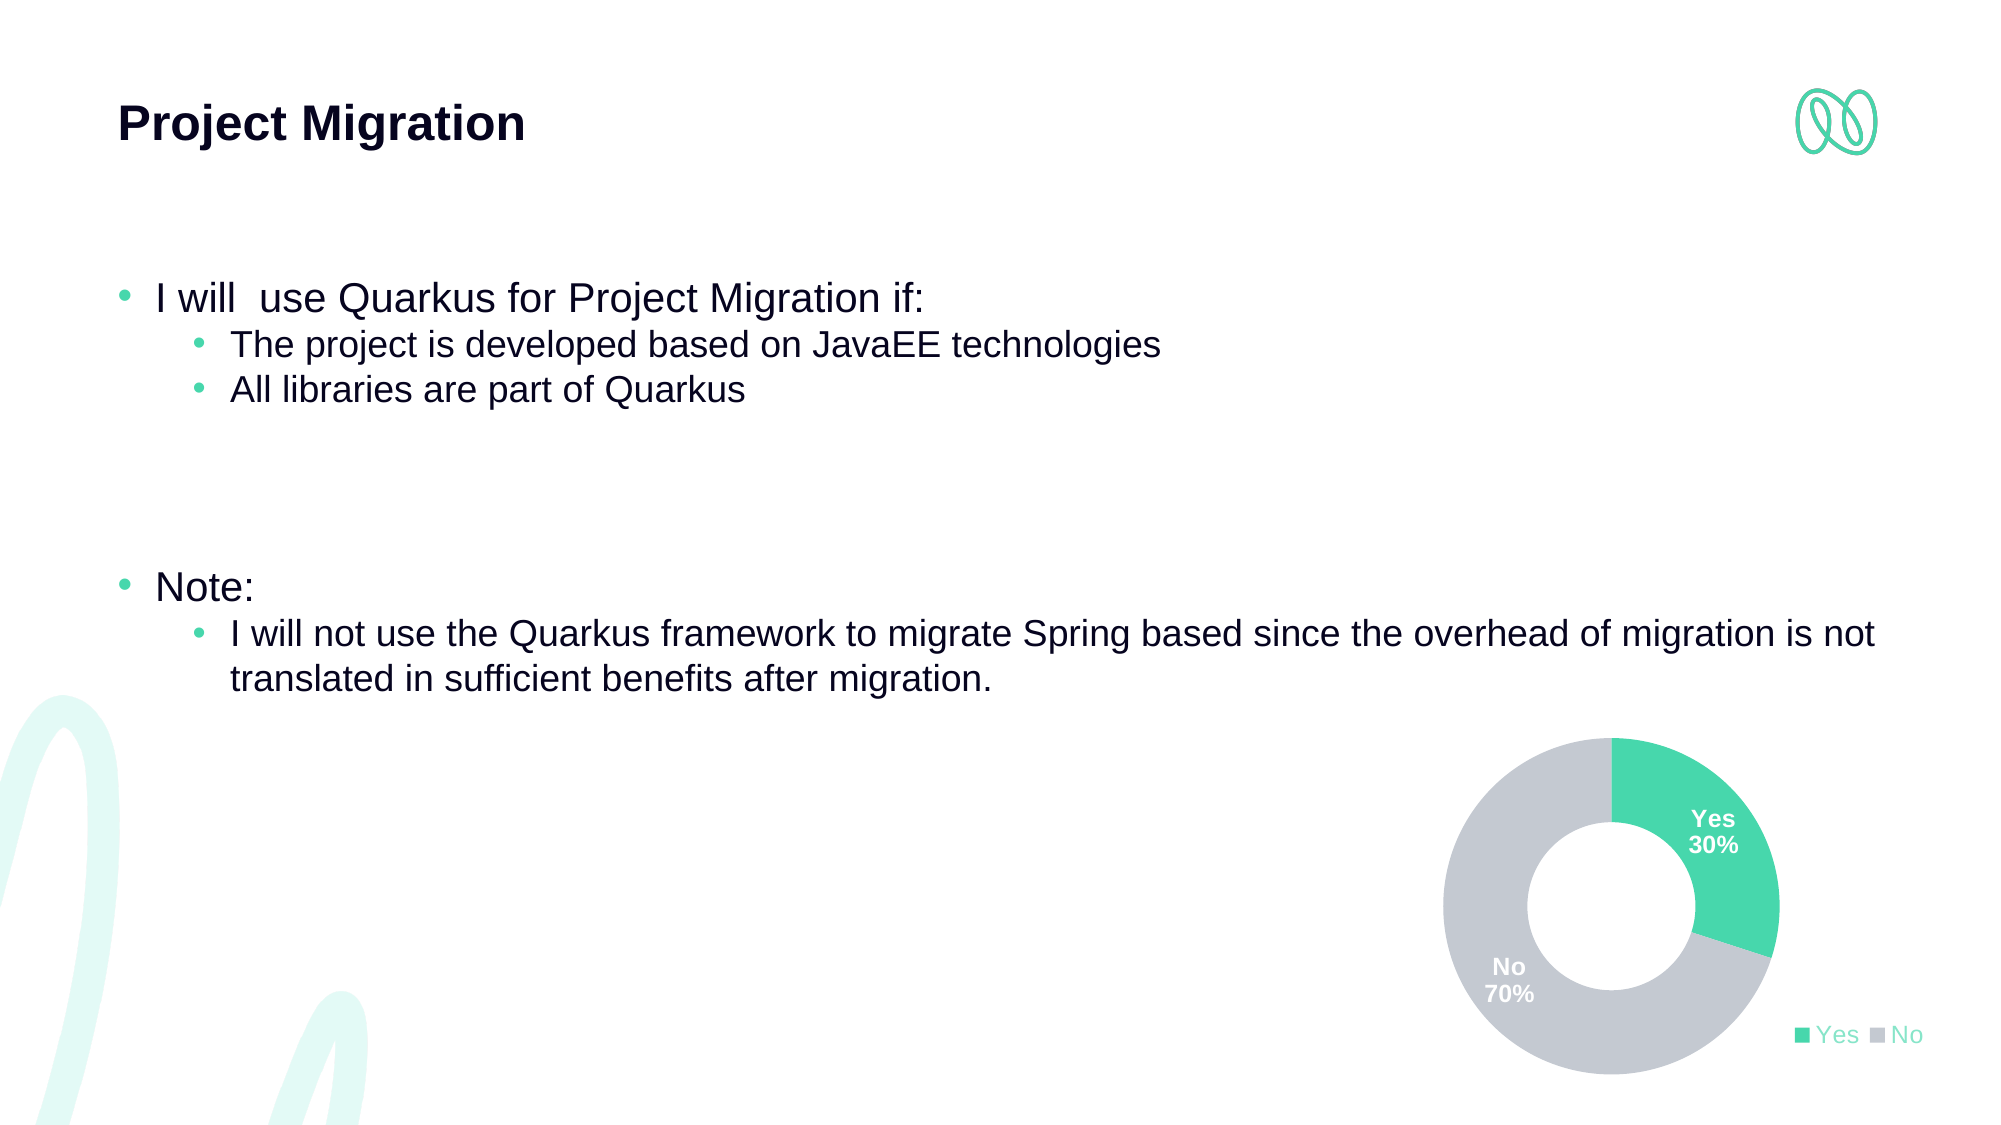

# Project Migration
I will  use Quarkus for Project Migration if:
The project is developed based on JavaEE technologies
All libraries are part of Quarkus

Note:
I will not use the Quarkus framework to migrate Spring based since the overhead of migration is not translated in sufficient benefits after migration.

### Chart

| Category | Usage Probability |
|---|---|
| Yes | 0.3 |
| No | 0.7 |